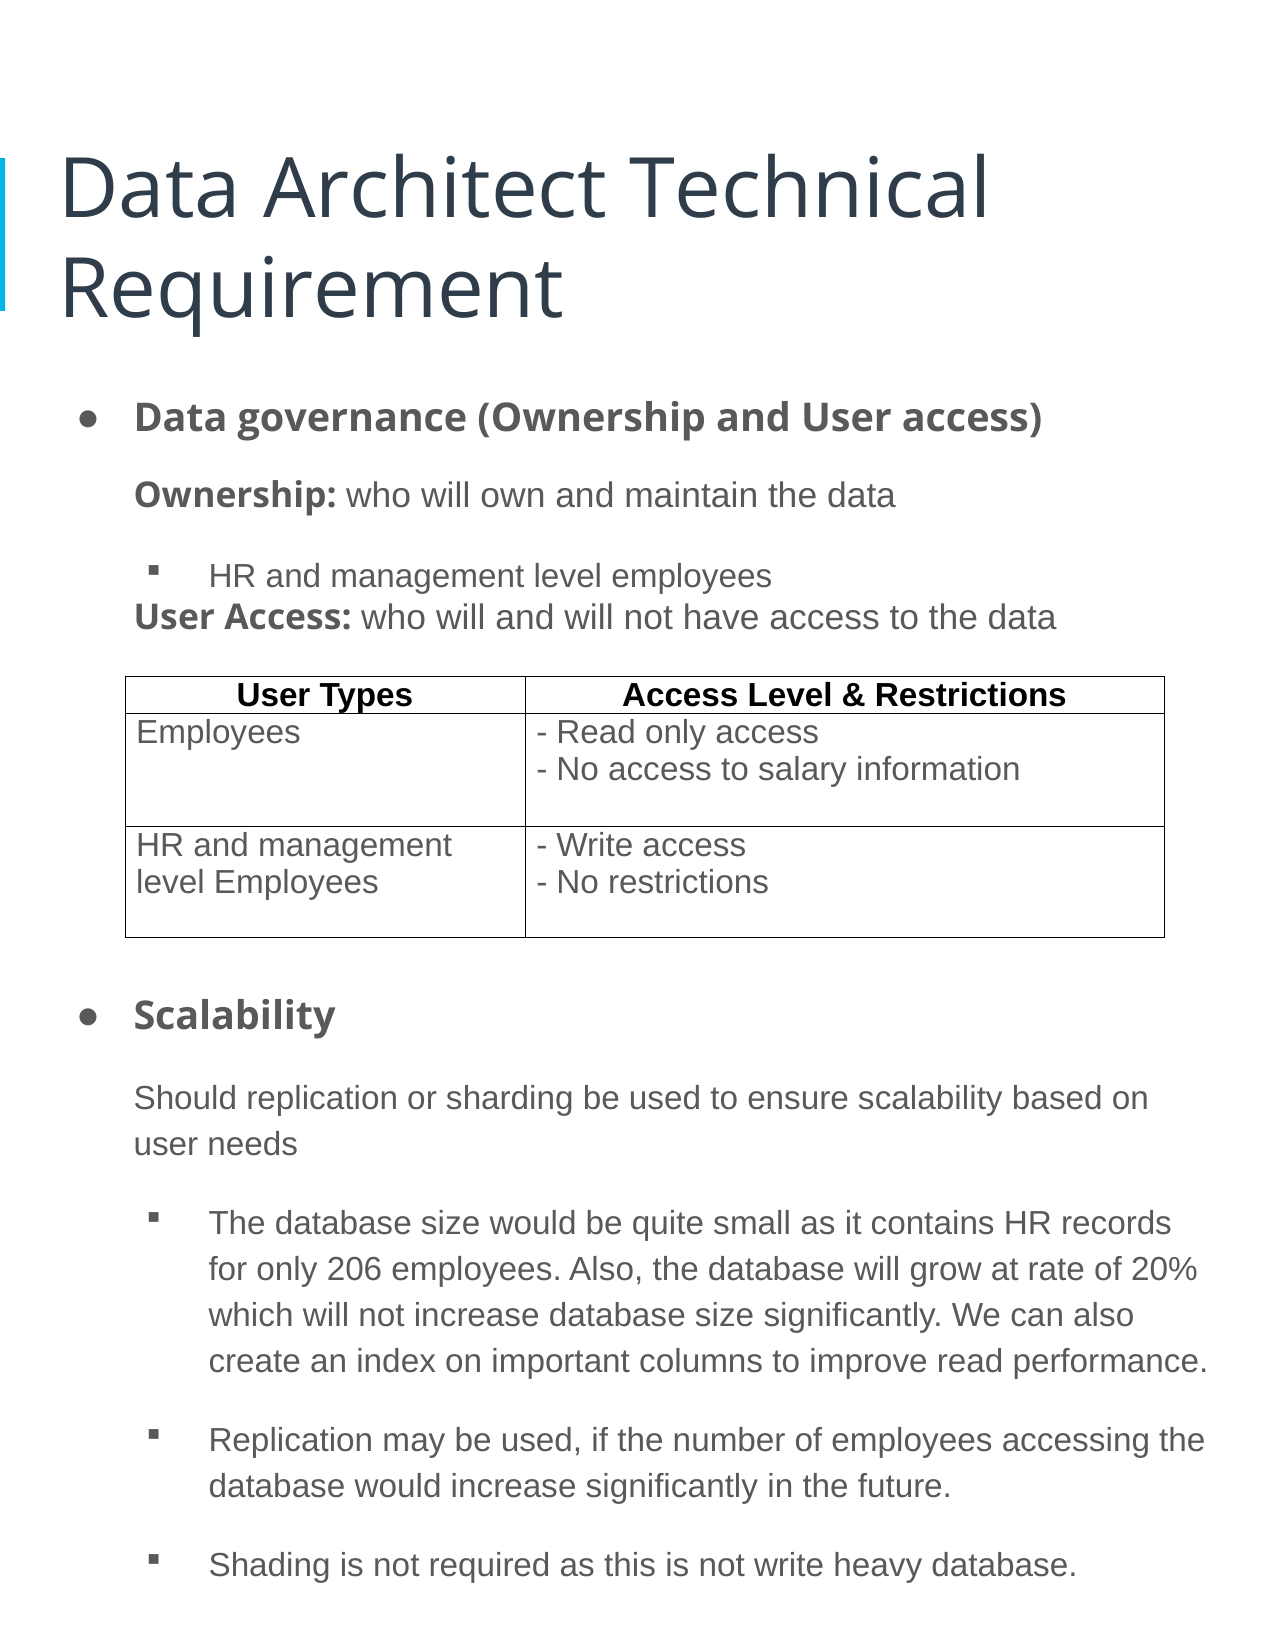

# Data Architect Technical Requirement
Data governance (Ownership and User access)
Ownership: who will own and maintain the data
HR and management level employees
User Access: who will and will not have access to the data

Scalability
Should replication or sharding be used to ensure scalability based on user needs
The database size would be quite small as it contains HR records for only 206 employees. Also, the database will grow at rate of 20% which will not increase database size significantly. We can also create an index on important columns to improve read performance.
Replication may be used, if the number of employees accessing the database would increase significantly in the future.
Shading is not required as this is not write heavy database.

| User Types | Access Level & Restrictions |
| --- | --- |
| Employees | - Read only access - No access to salary information |
| HR and management level Employees | - Write access - No restrictions |